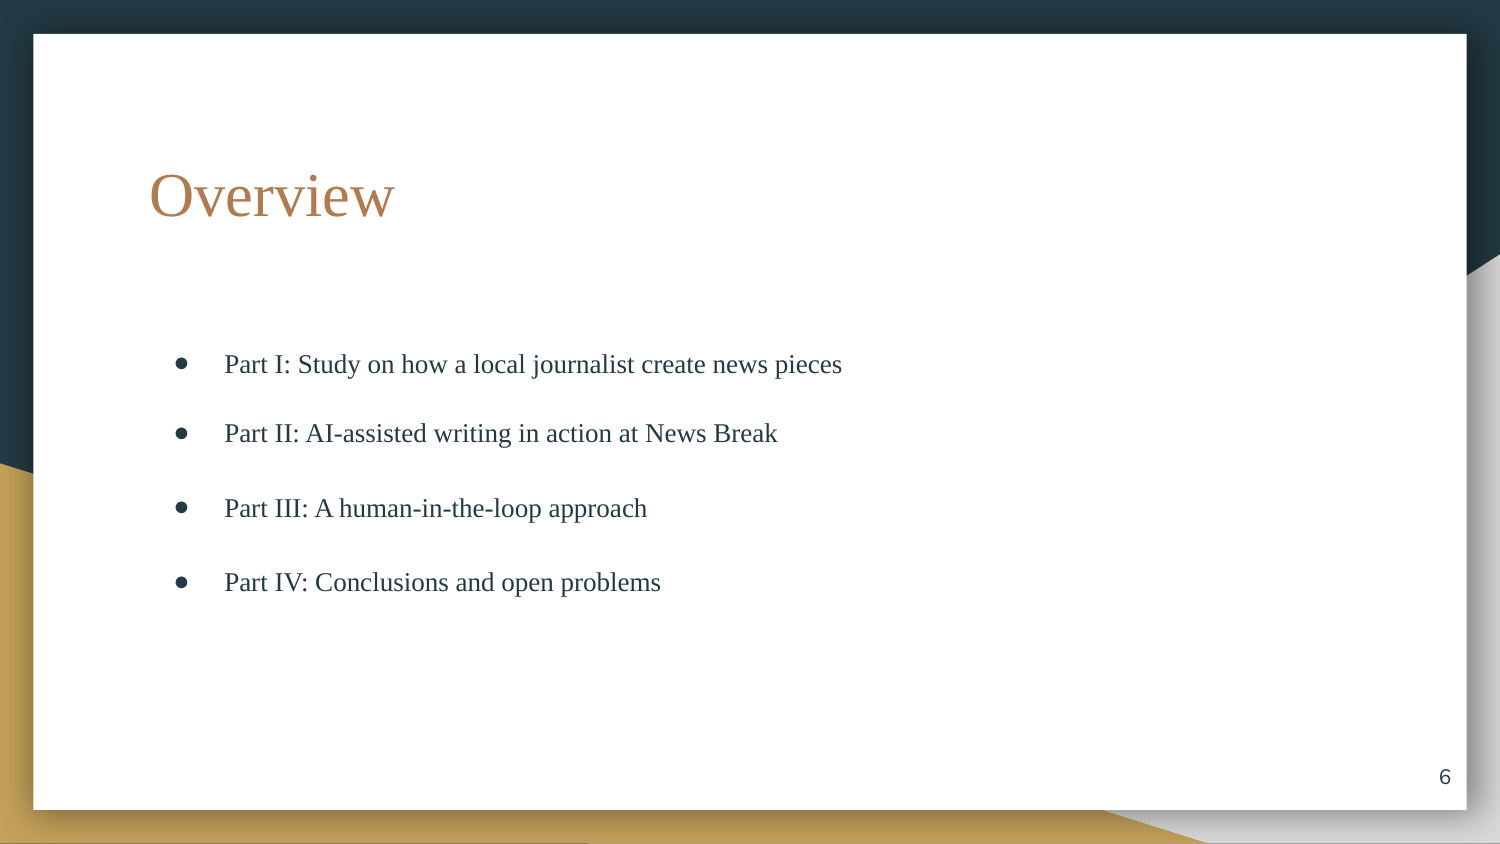

# Overview
Part I: Study on how a local journalist create news pieces
Part II: AI-assisted writing in action at News Break
Part III: A human-in-the-loop approach
Part IV: Conclusions and open problems
6